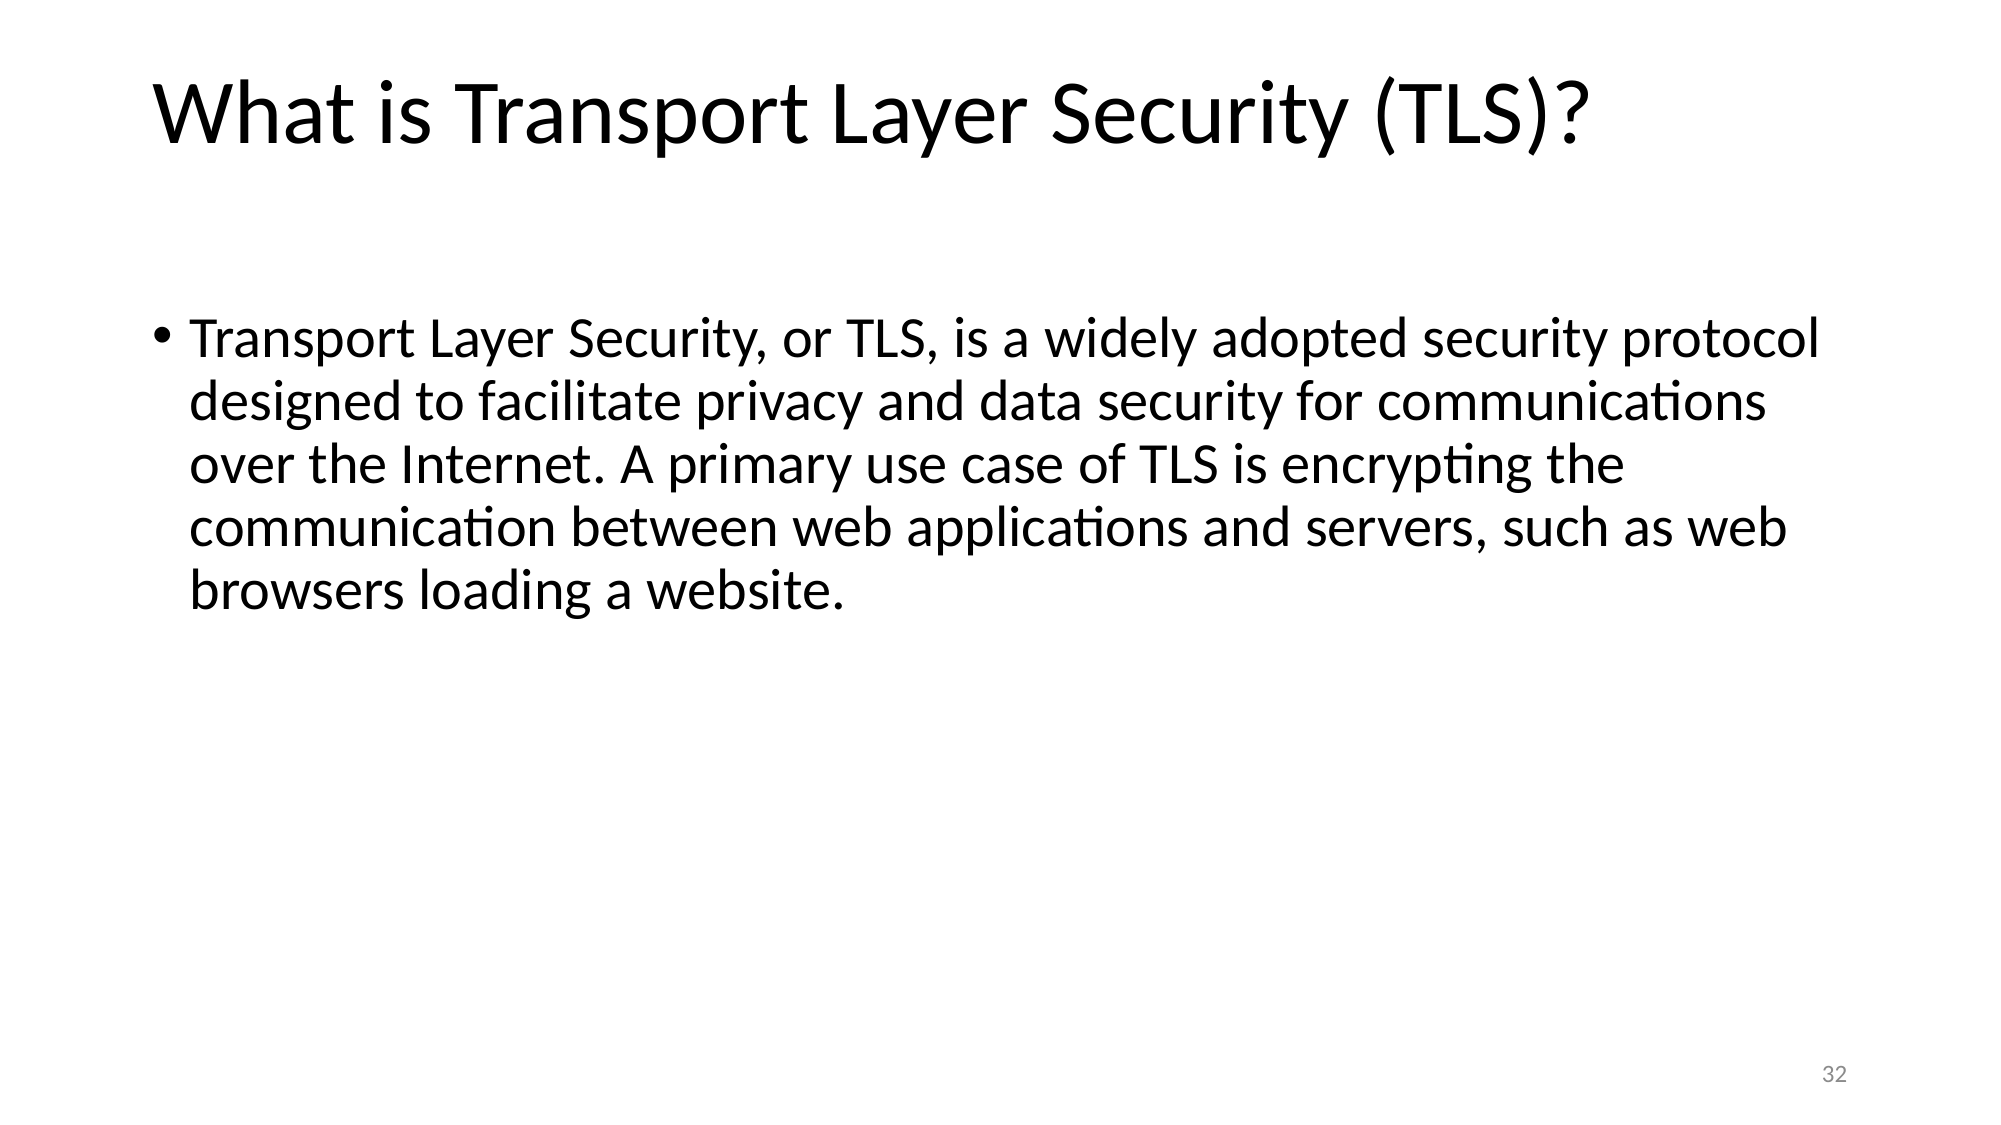

# What is Transport Layer Security (TLS)?
Transport Layer Security, or TLS, is a widely adopted security protocol designed to facilitate privacy and data security for communications over the Internet. A primary use case of TLS is encrypting the communication between web applications and servers, such as web browsers loading a website.

32